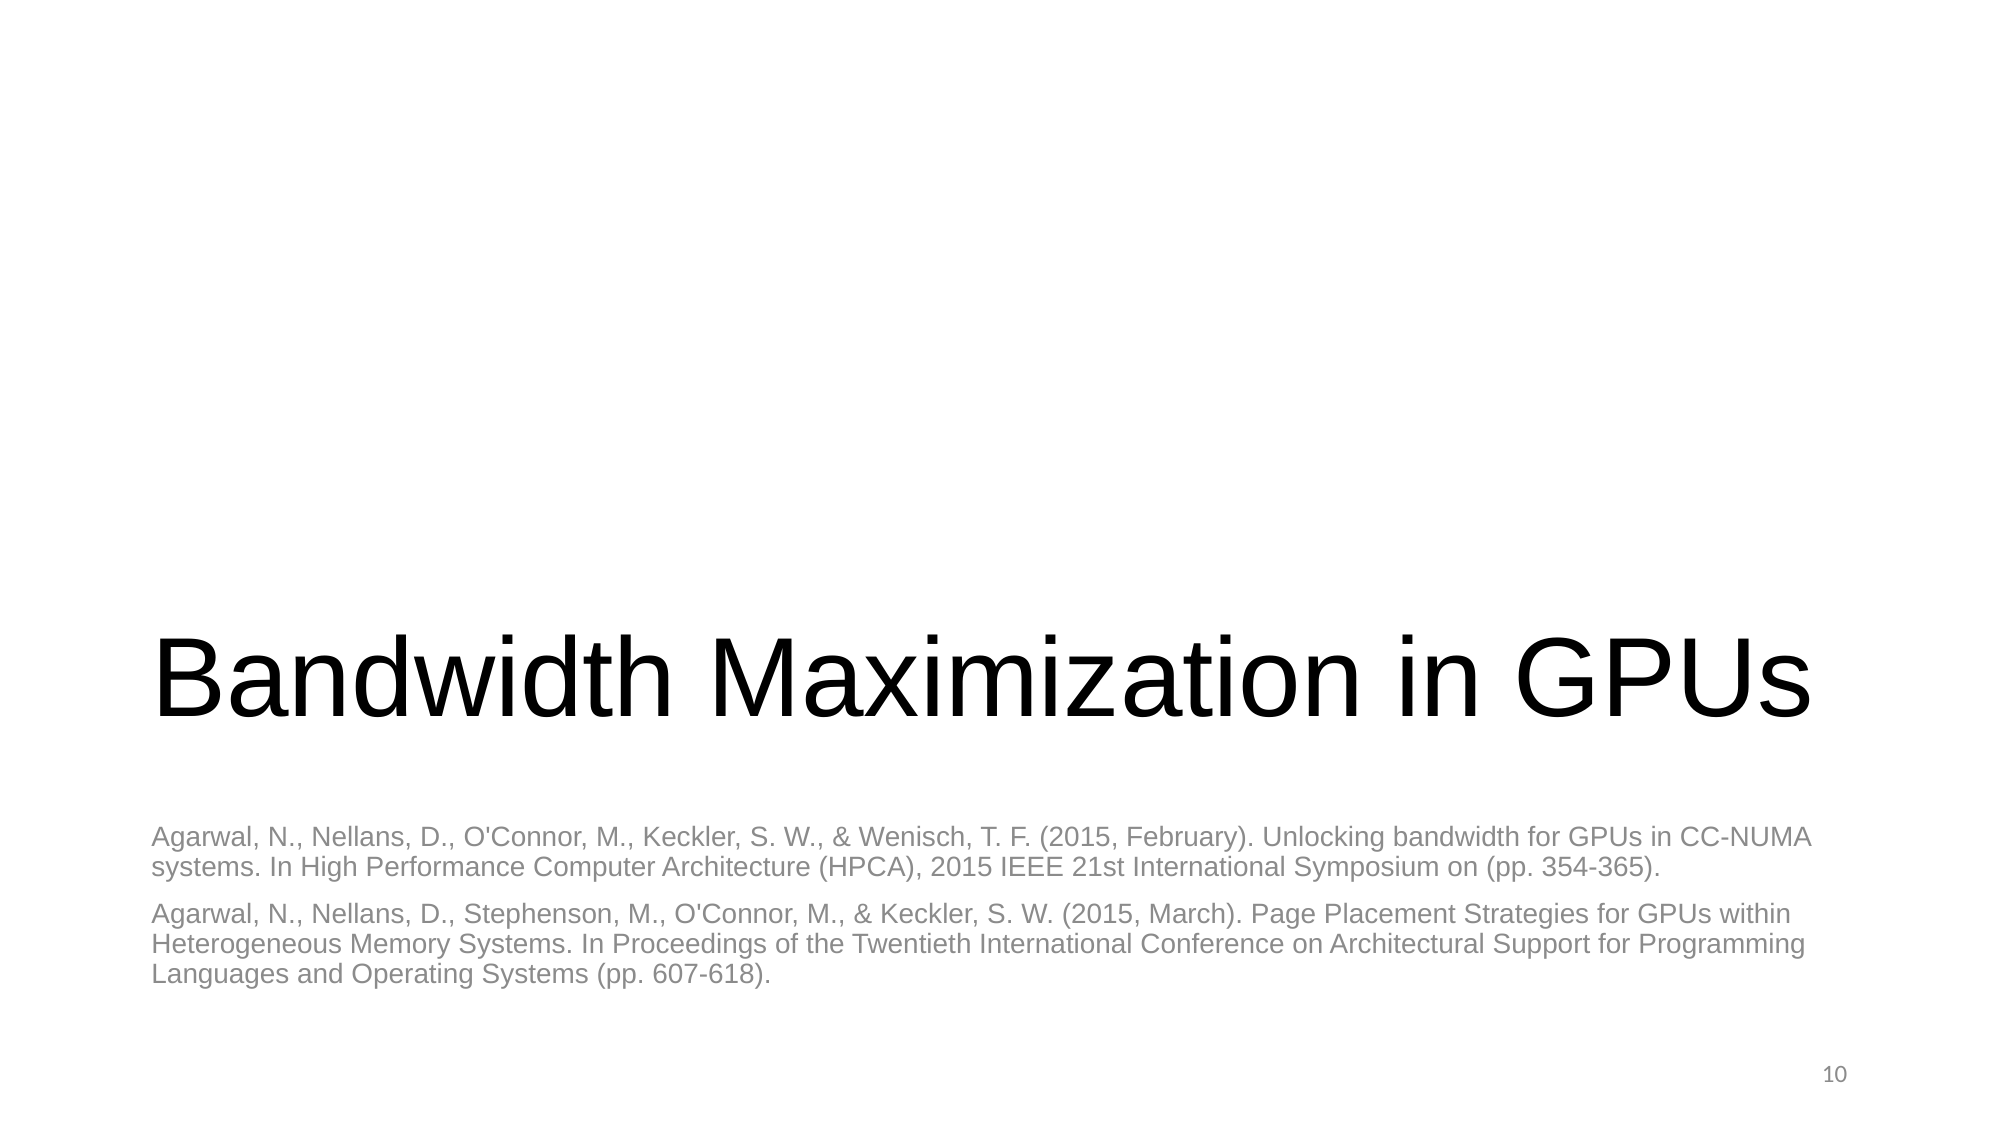

# Bandwidth Maximization in GPUs

Agarwal, N., Nellans, D., O'Connor, M., Keckler, S. W., & Wenisch, T. F. (2015, February). Unlocking bandwidth for GPUs in CC-NUMA systems. In High Performance Computer Architecture (HPCA), 2015 IEEE 21st International Symposium on (pp. 354-365).
Agarwal, N., Nellans, D., Stephenson, M., O'Connor, M., & Keckler, S. W. (2015, March). Page Placement Strategies for GPUs within Heterogeneous Memory Systems. In Proceedings of the Twentieth International Conference on Architectural Support for Programming Languages and Operating Systems (pp. 607-618).
10